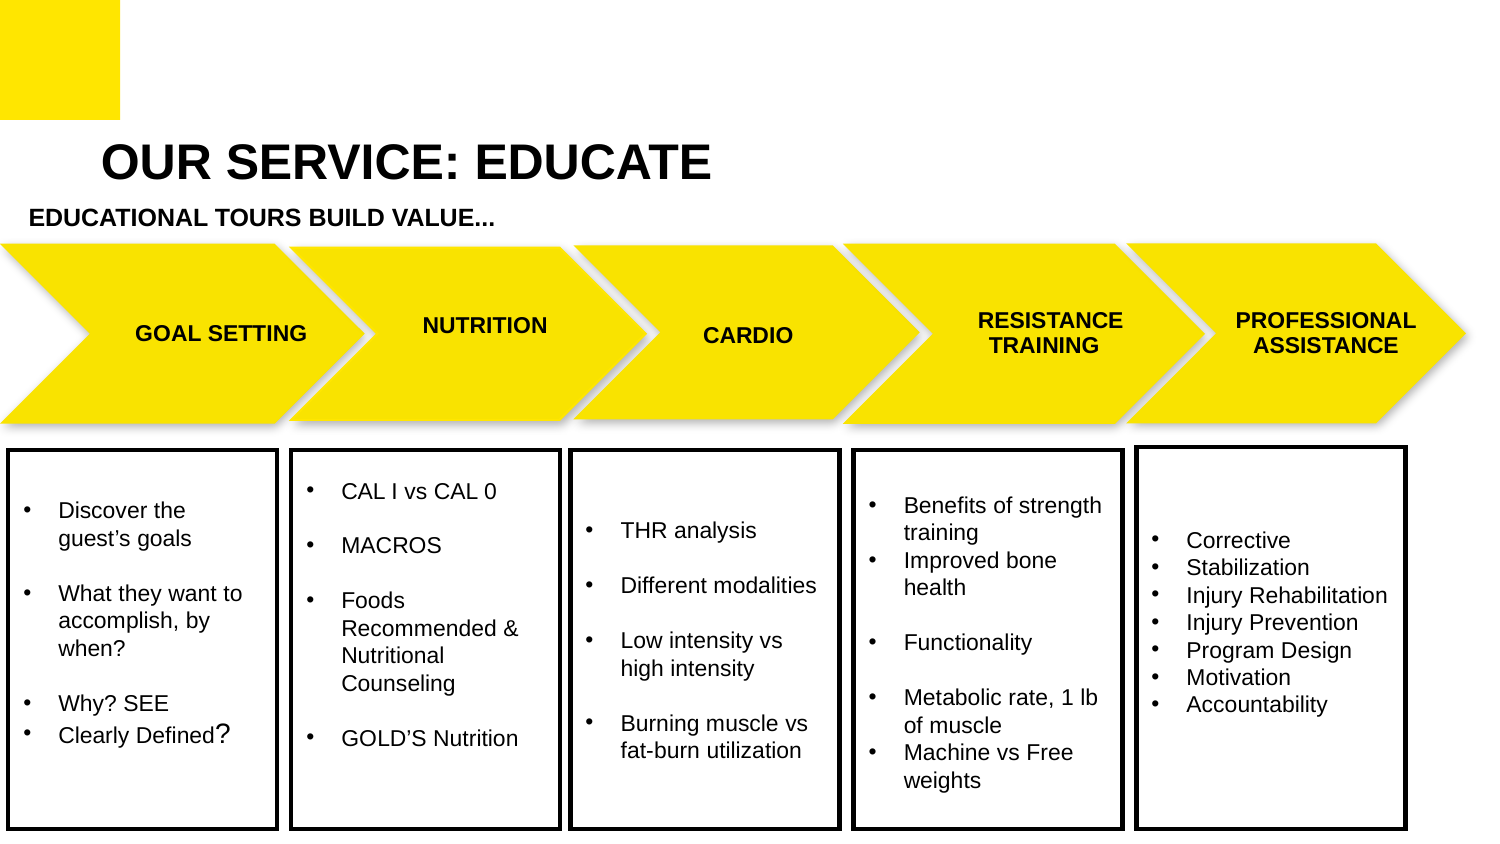

OUR SERVICE: EDUCATE

EDUCATIONAL TOURS BUILD VALUE...

NUTRITION

PROFESSIONAL ASSISTANCE

 GOAL SETTING

RESISTANCE TRAINING

CARDIO

Corrective
Stabilization
Injury Rehabilitation
Injury Prevention
Program Design
Motivation
Accountability

Discover the guest’s goals

What they want to accomplish, by when?

Why? SEE
Clearly Defined?

CAL I vs CAL 0

MACROS

Foods Recommended & Nutritional Counseling

GOLD’S Nutrition

THR analysis

Different modalities

Low intensity vs high intensity

Burning muscle vs fat-burn utilization

Benefits of strength training
Improved bone health

Functionality

Metabolic rate, 1 lb of muscle
Machine vs Free weights